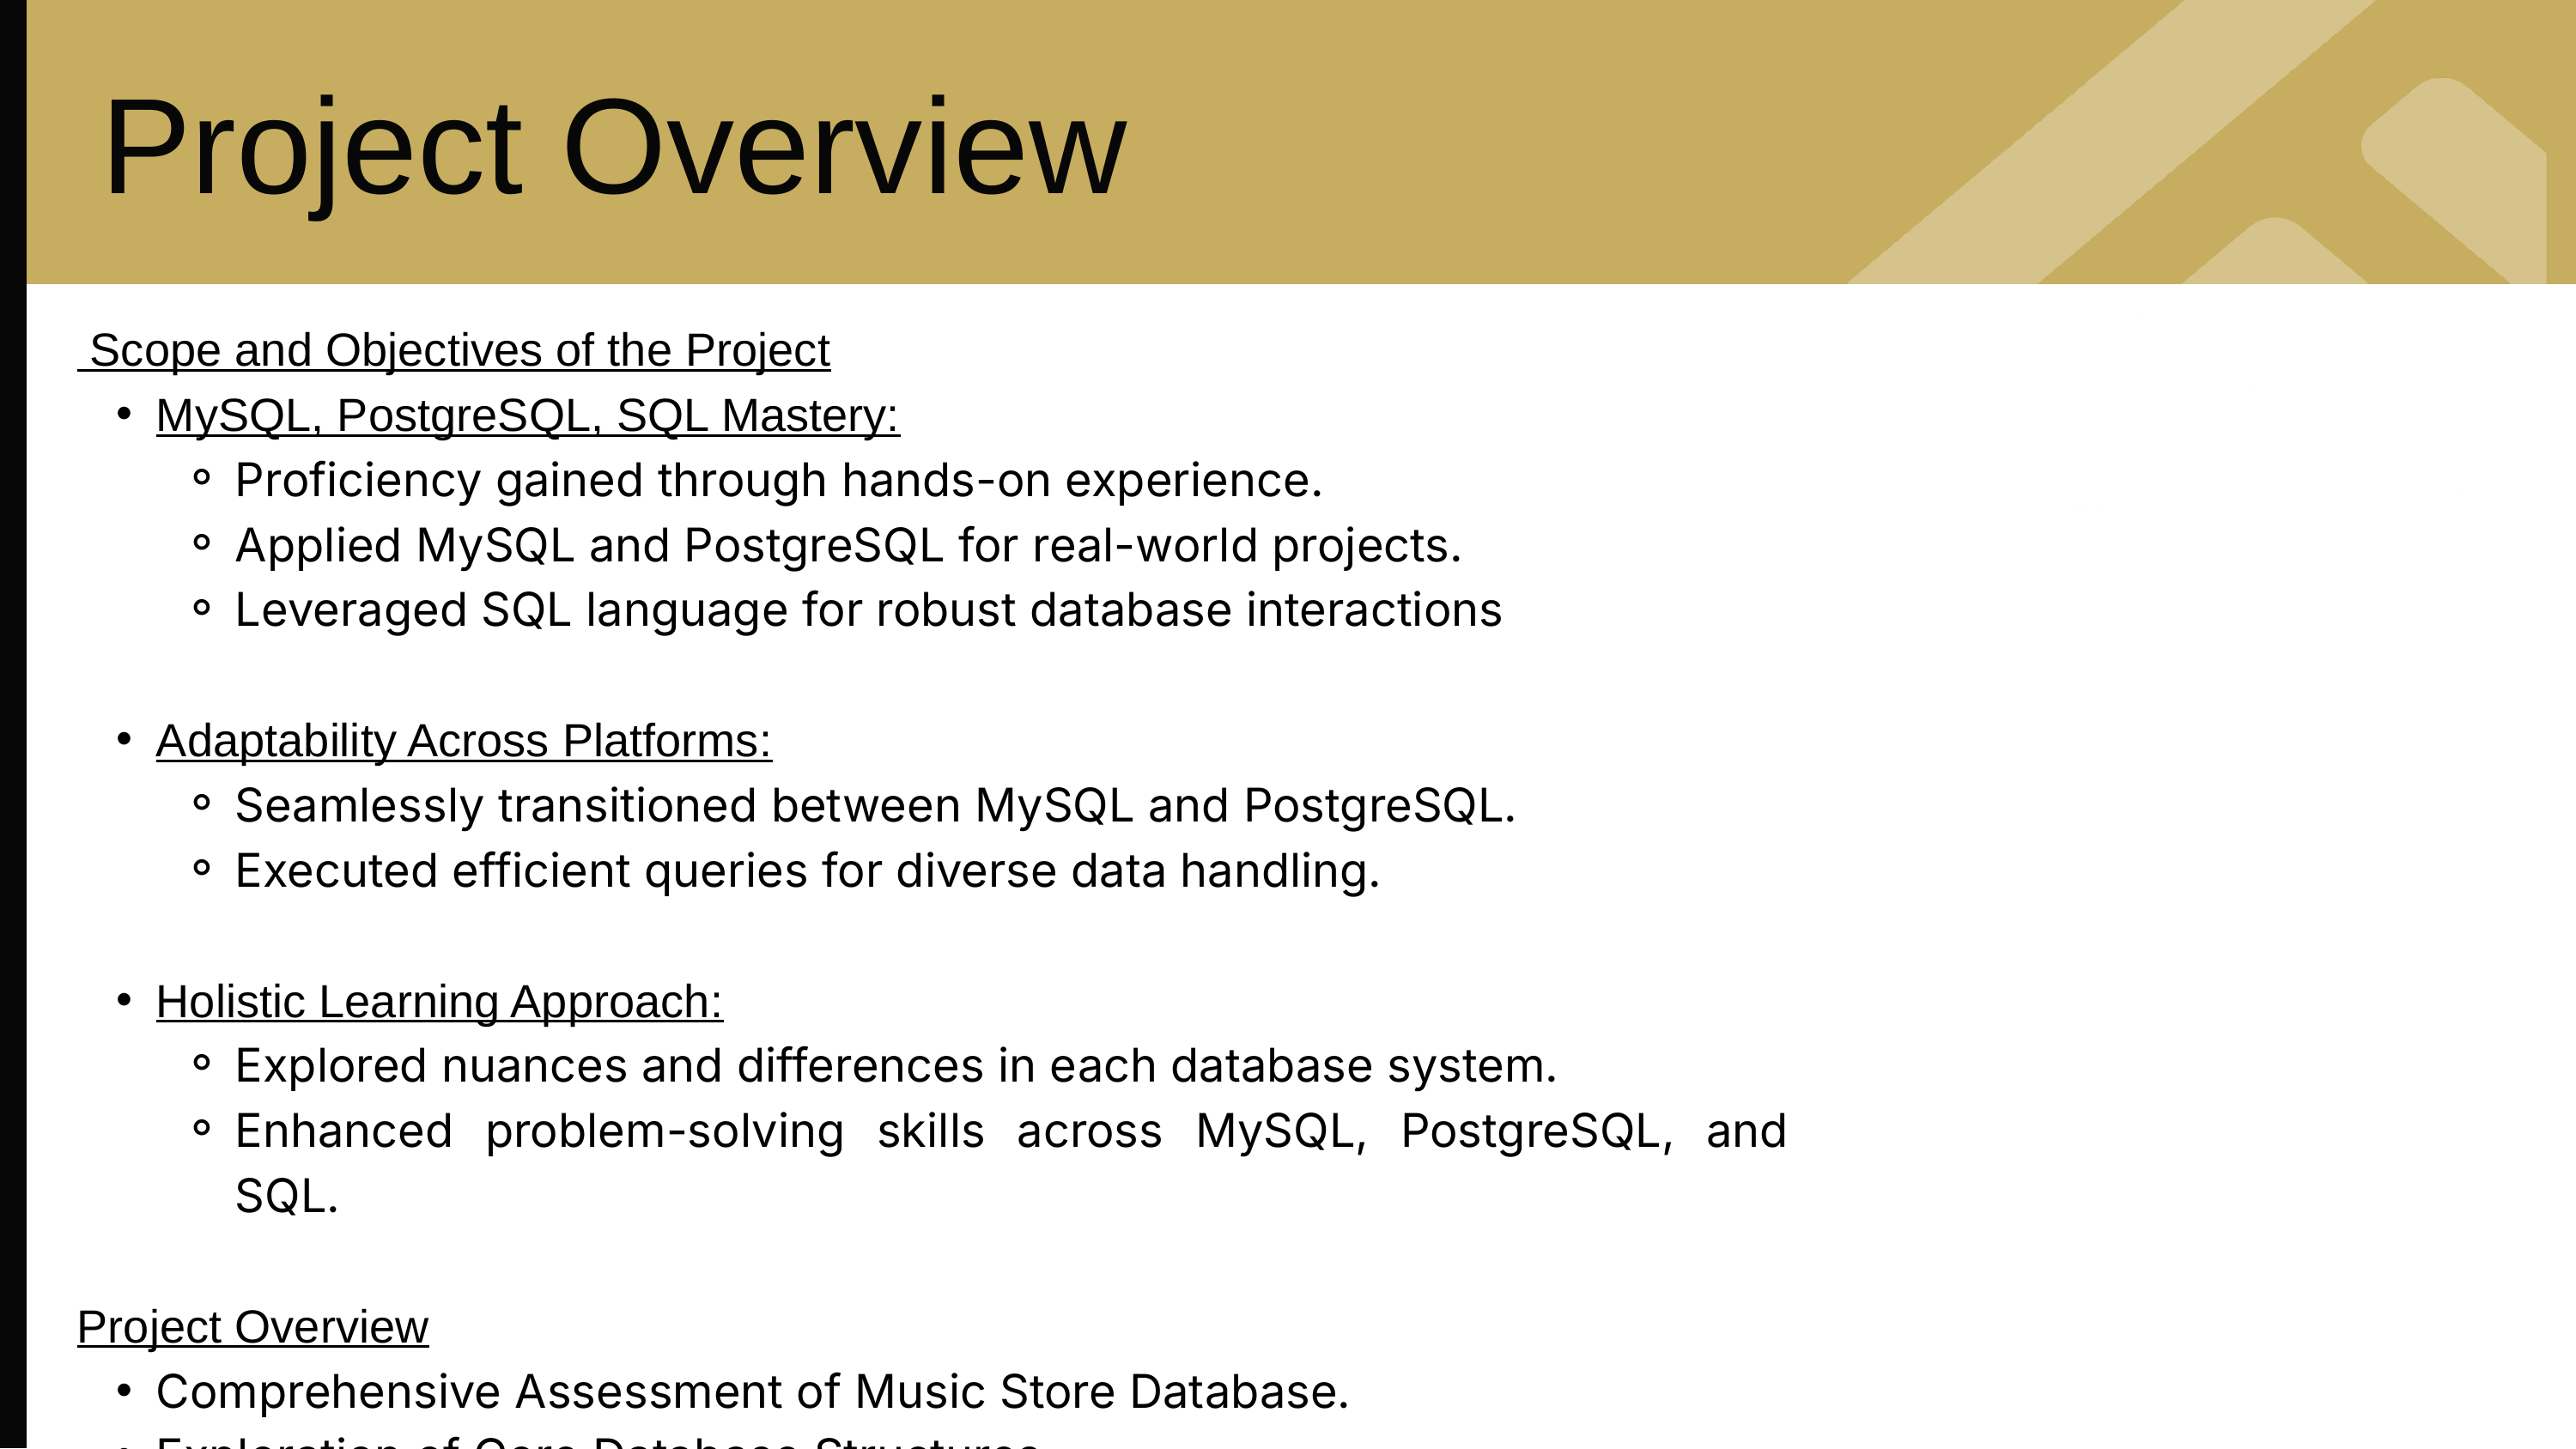

Project Overview

 Scope and Objectives of the Project
MySQL, PostgreSQL, SQL Mastery:
Proficiency gained through hands-on experience.
Applied MySQL and PostgreSQL for real-world projects.
Leveraged SQL language for robust database interactions

Adaptability Across Platforms:
Seamlessly transitioned between MySQL and PostgreSQL.
Executed efficient queries for diverse data handling.

Holistic Learning Approach:
Explored nuances and differences in each database system.
Enhanced problem-solving skills across MySQL, PostgreSQL, and SQL.

Project Overview
Comprehensive Assessment of Music Store Database.
Exploration of Core Database Structures.